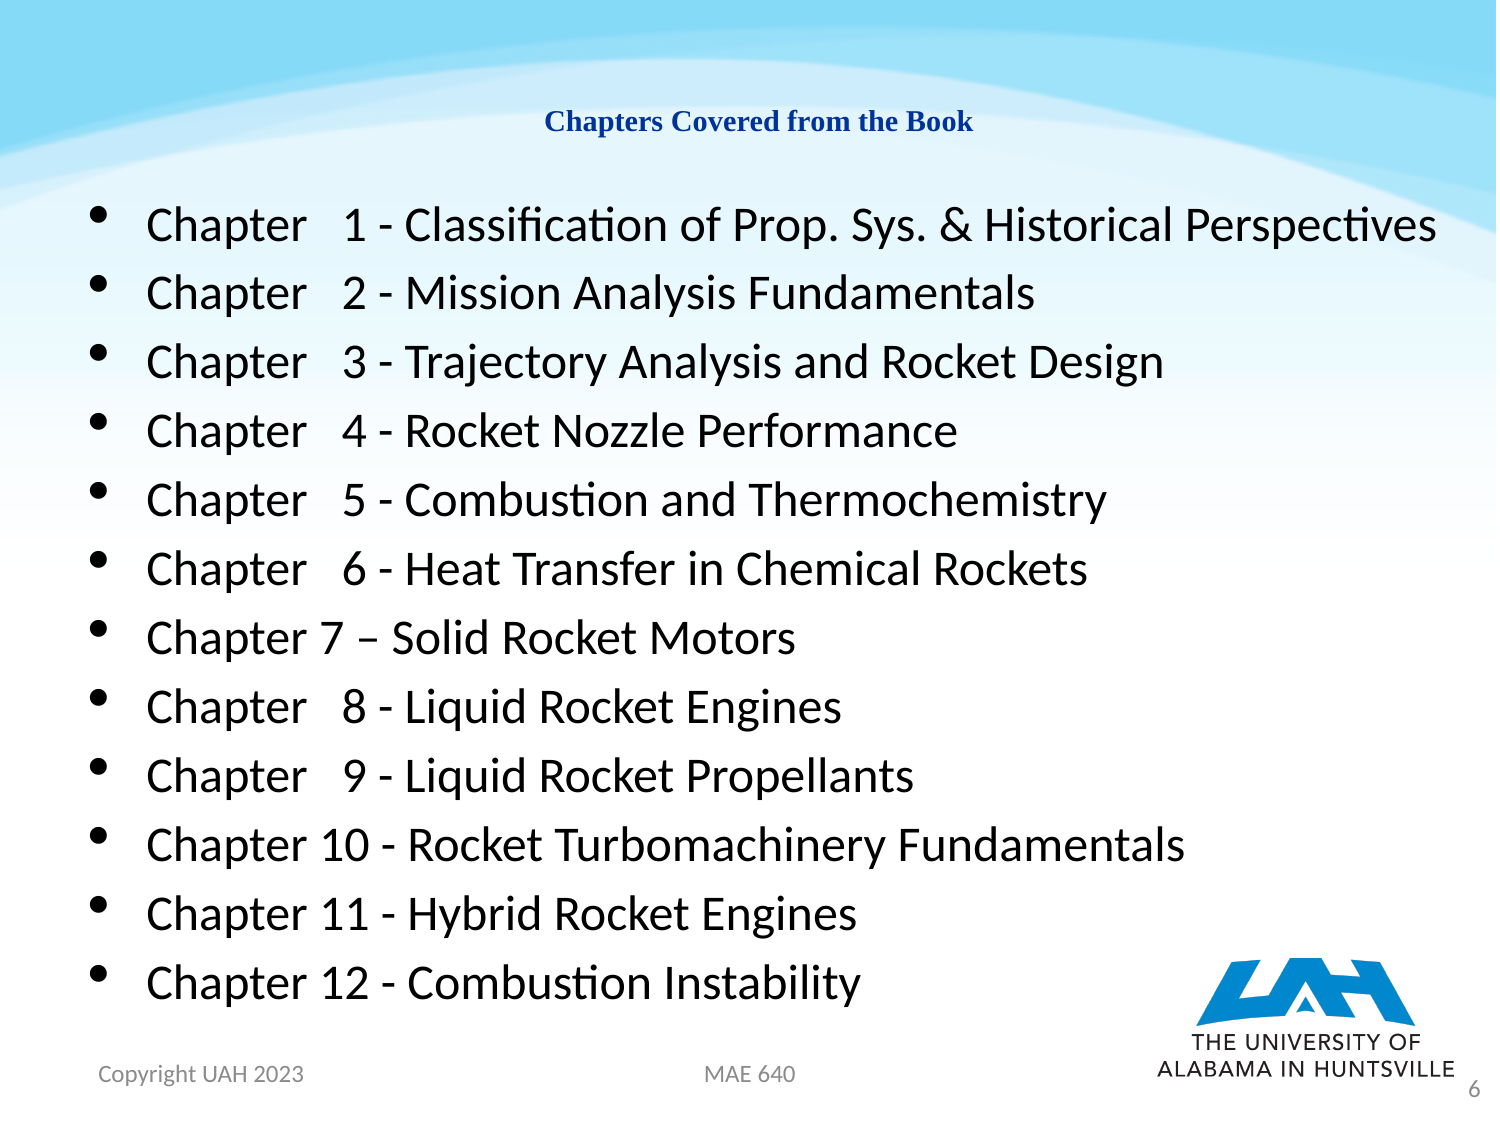

# Chapters Covered from the Book
Chapter   1 - Classification of Prop. Sys. & Historical Perspectives
Chapter   2 - Mission Analysis Fundamentals
Chapter   3 - Trajectory Analysis and Rocket Design
Chapter   4 - Rocket Nozzle Performance
Chapter   5 - Combustion and Thermochemistry
Chapter   6 - Heat Transfer in Chemical Rockets
Chapter 7 – Solid Rocket Motors
Chapter   8 - Liquid Rocket Engines
Chapter   9 - Liquid Rocket Propellants
Chapter 10 - Rocket Turbomachinery Fundamentals
Chapter 11 - Hybrid Rocket Engines
Chapter 12 - Combustion Instability
6